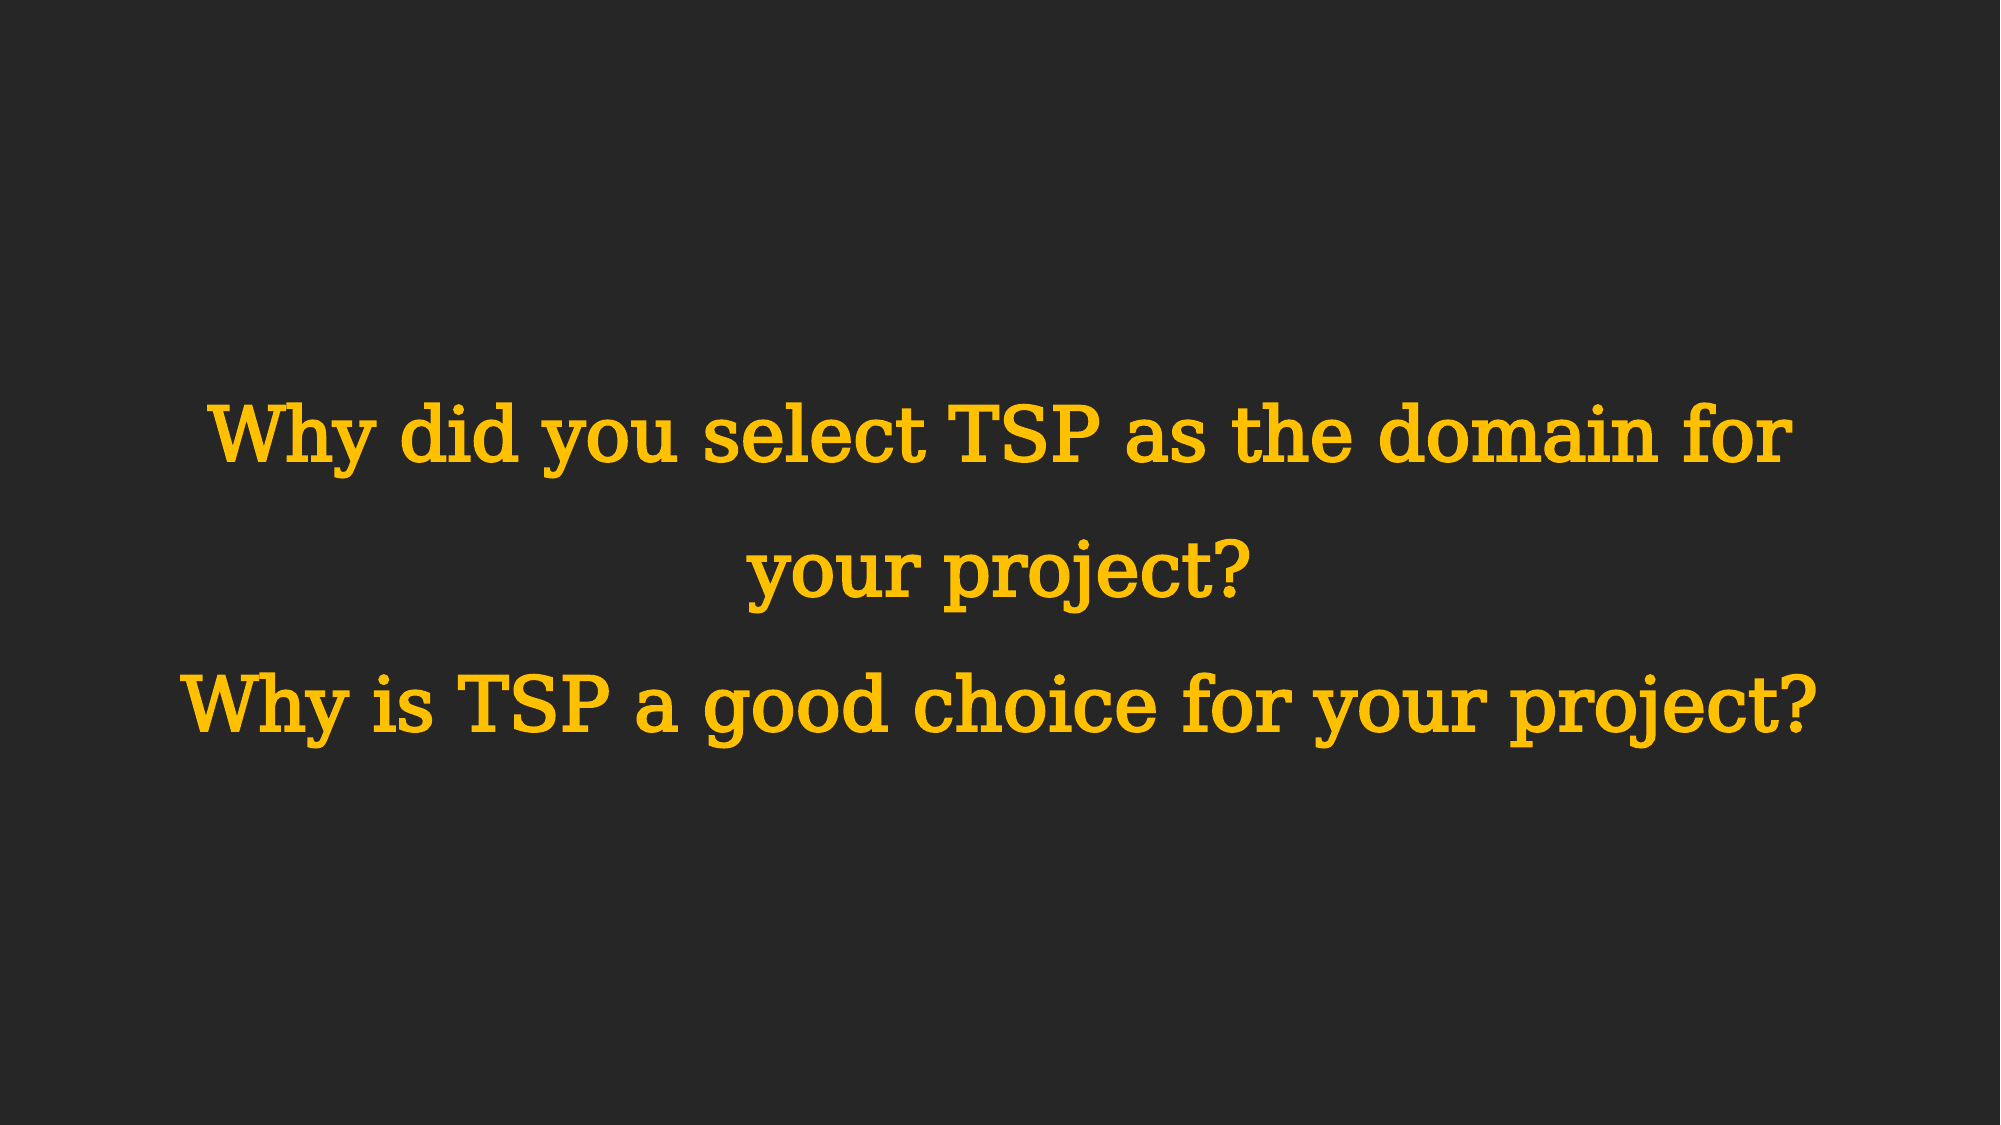

Why did you select TSP as the domain for your project?
Why is TSP a good choice for your project?